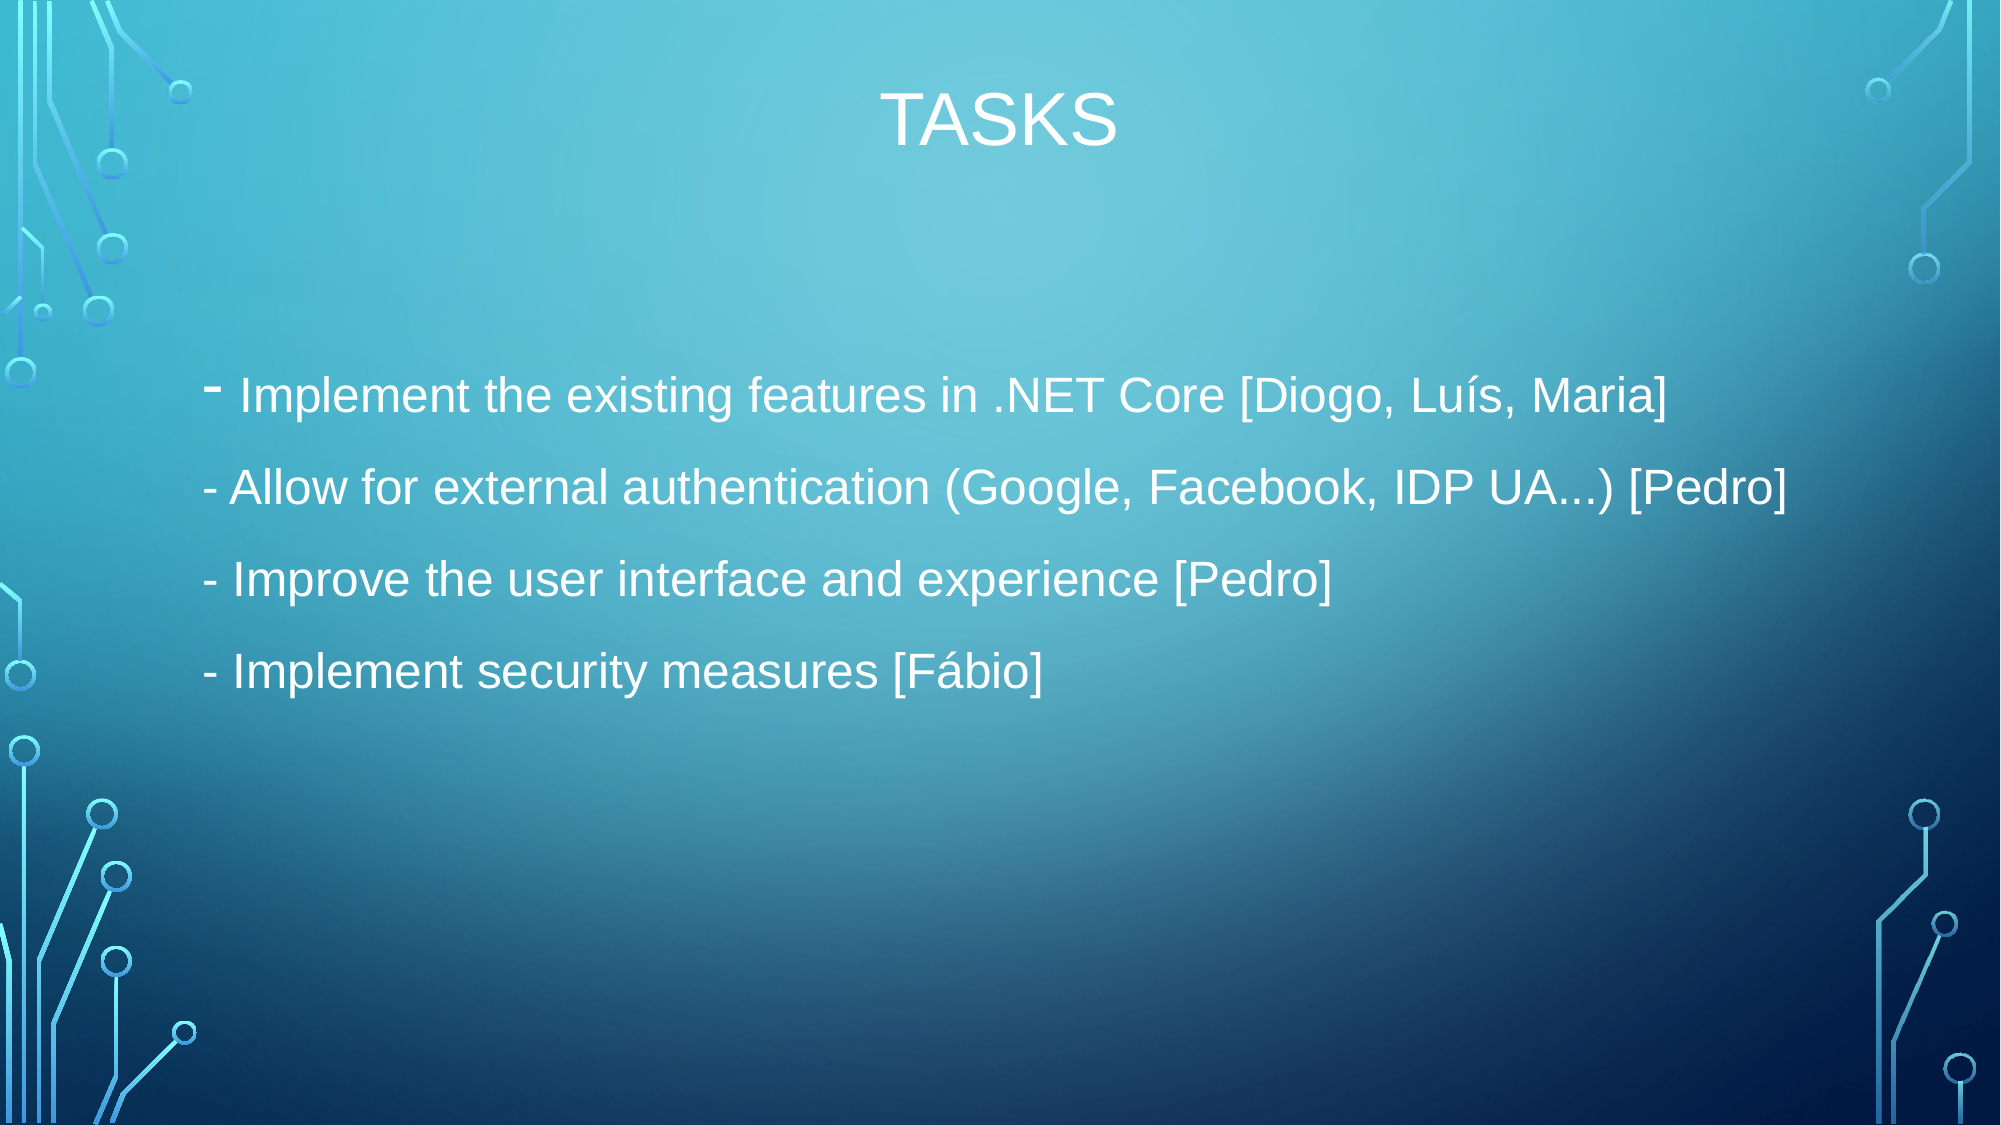

# Tasks
Implement the existing features in .NET Core [Diogo, Luís, Maria]
- Allow for external authentication (Google, Facebook, IDP UA...) [Pedro]
- Improve the user interface and experience [Pedro]
- Implement security measures [Fábio]